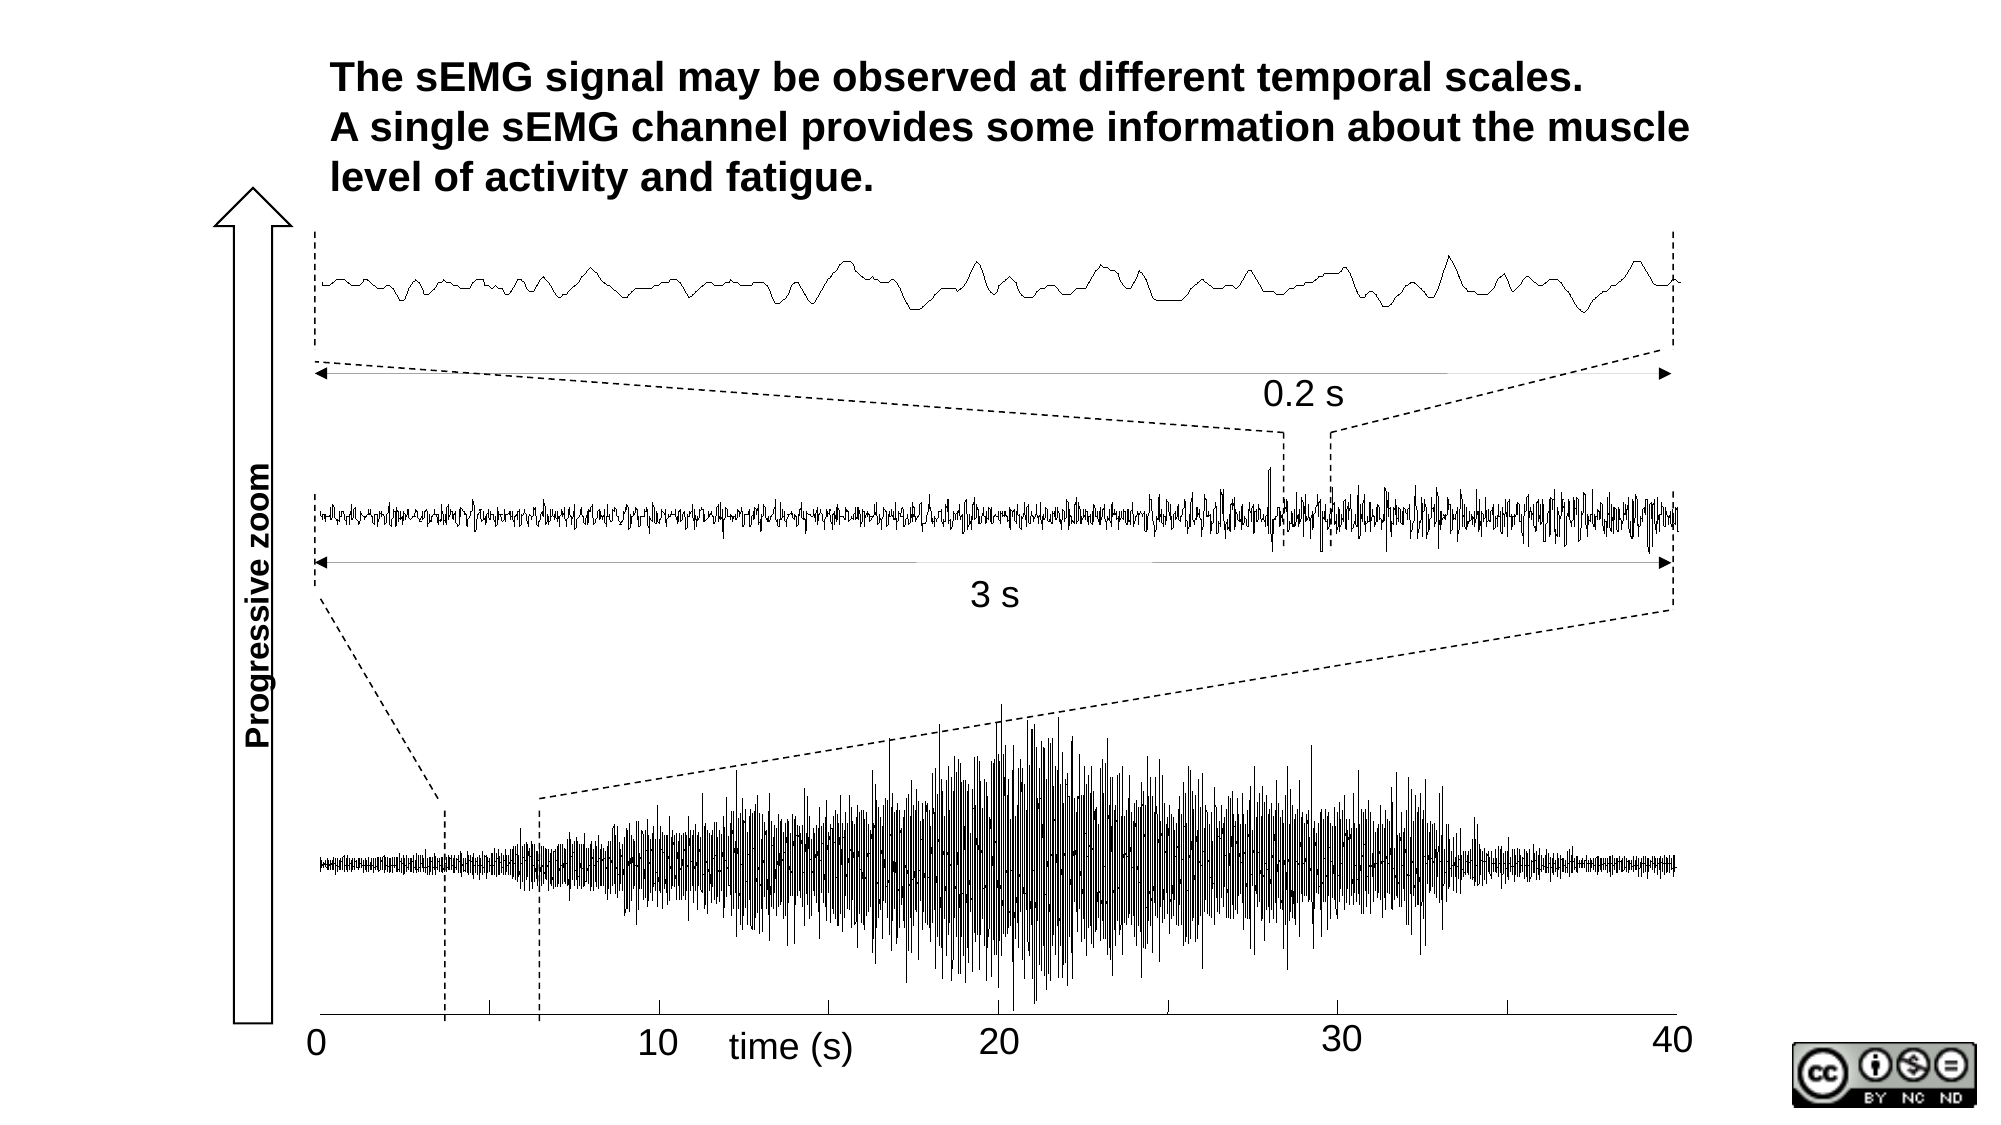

The sEMG signal may be observed at different temporal scales.
A single sEMG channel provides some information about the muscle level of activity and fatigue.

0.2 s

3 s
Progressive zoom

30
40
20
0
10

time (s)